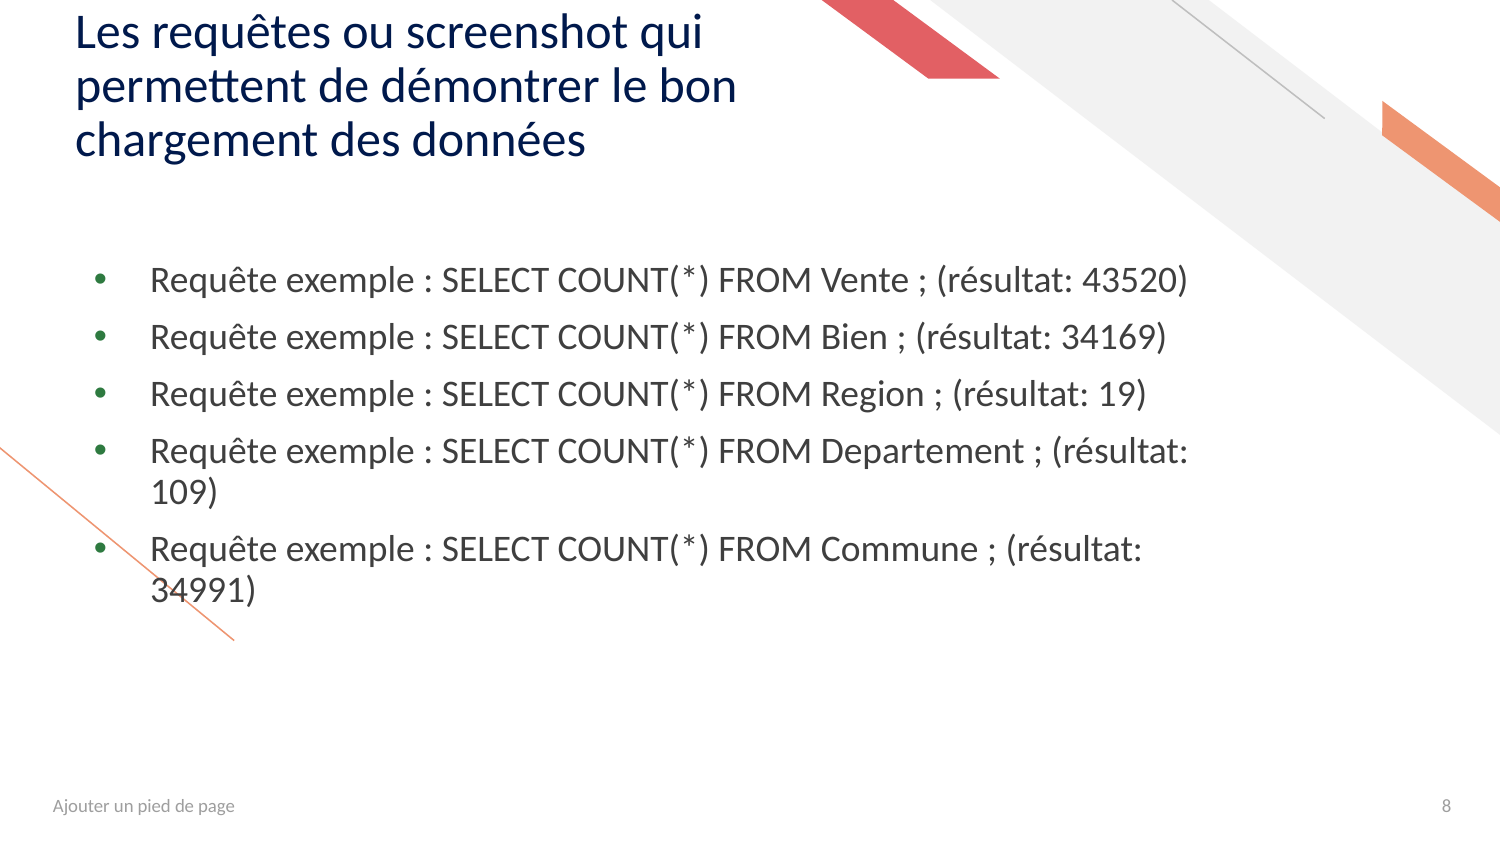

# Les requêtes ou screenshot qui permettent de démontrer le bon chargement des données
Requête exemple : SELECT COUNT(*) FROM Vente ; (résultat: 43520)
Requête exemple : SELECT COUNT(*) FROM Bien ; (résultat: 34169)
Requête exemple : SELECT COUNT(*) FROM Region ; (résultat: 19)
Requête exemple : SELECT COUNT(*) FROM Departement ; (résultat: 109)
Requête exemple : SELECT COUNT(*) FROM Commune ; (résultat: 34991)

Ajouter un pied de page
8